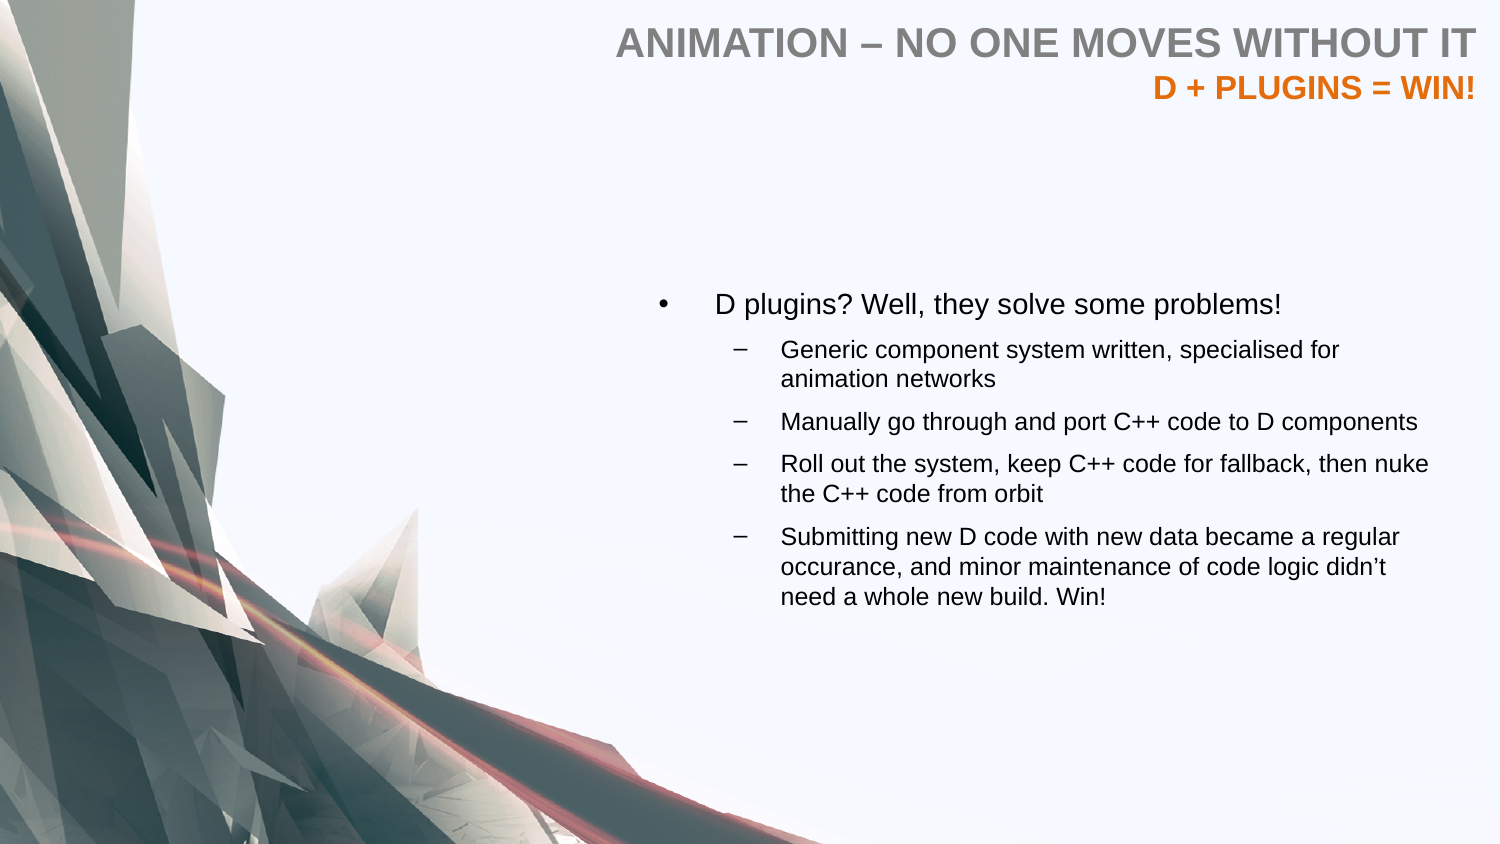

ANIMATION – NO ONE MOVES WITHOUT IT
D + PLUGINS = WIN!
D plugins? Well, they solve some problems!
Generic component system written, specialised for animation networks
Manually go through and port C++ code to D components
Roll out the system, keep C++ code for fallback, then nuke the C++ code from orbit
Submitting new D code with new data became a regular occurance, and minor maintenance of code logic didn’t need a whole new build. Win!